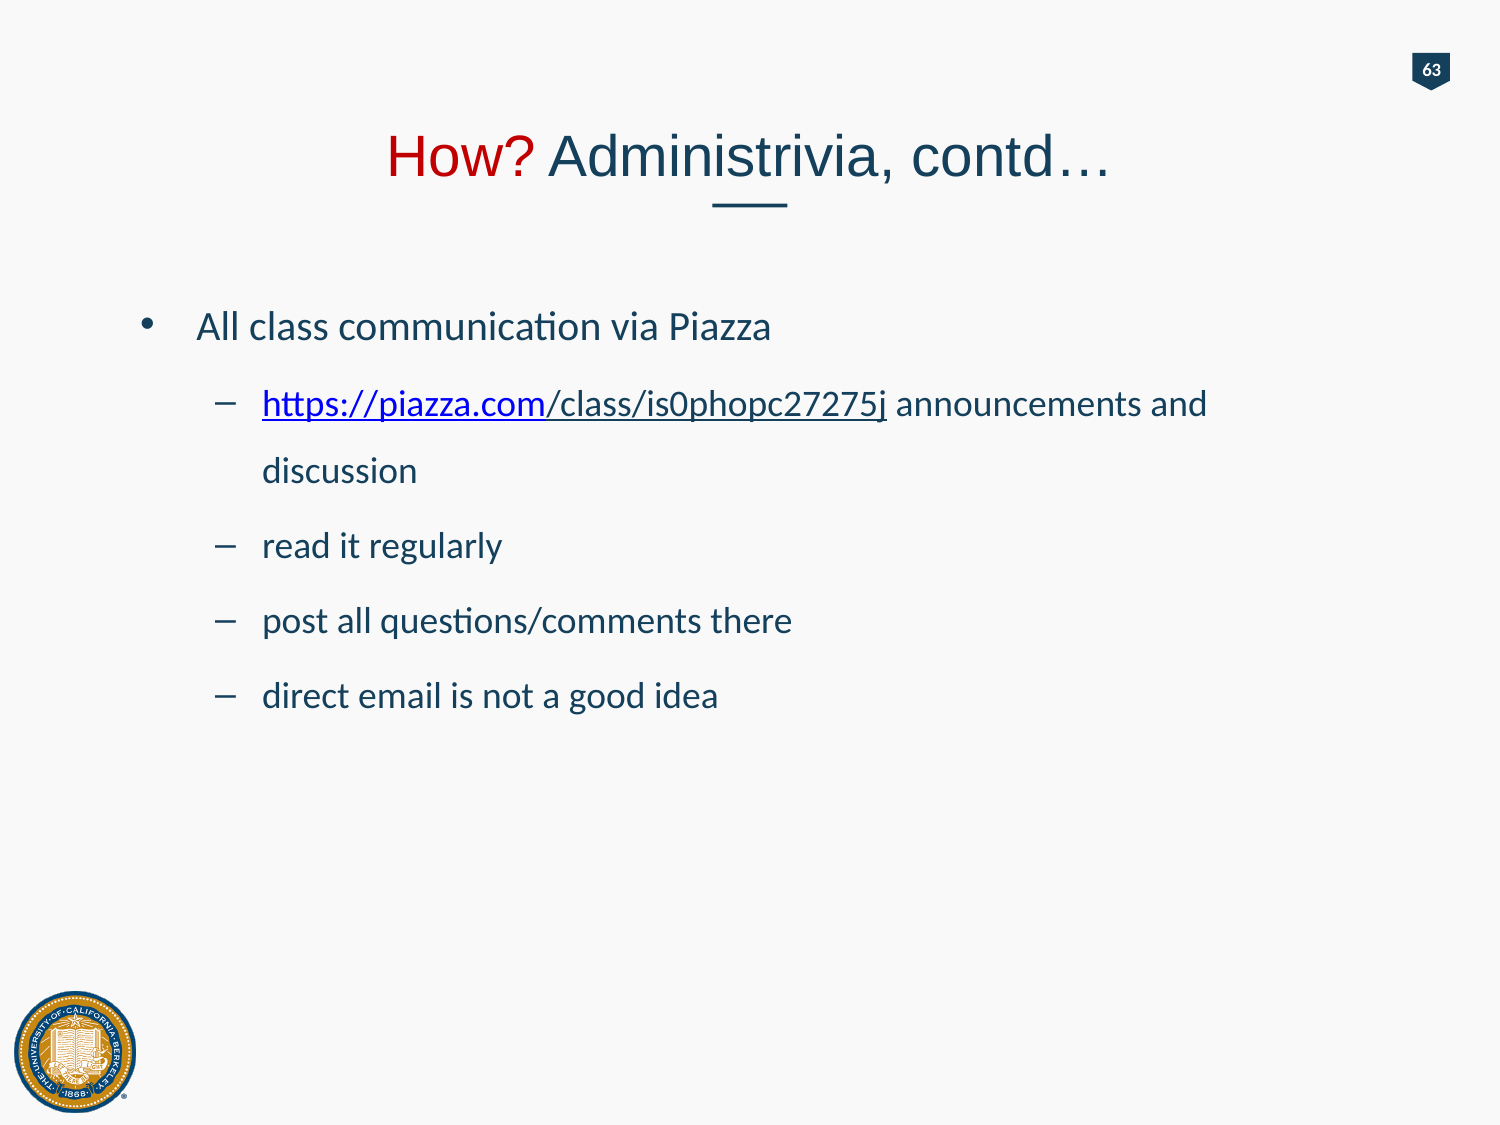

63

# How? Administrivia, contd…

All class communication via Piazza
https://piazza.com/class/is0phopc27275j announcements and discussion
read it regularly
post all questions/comments there
direct email is not a good idea